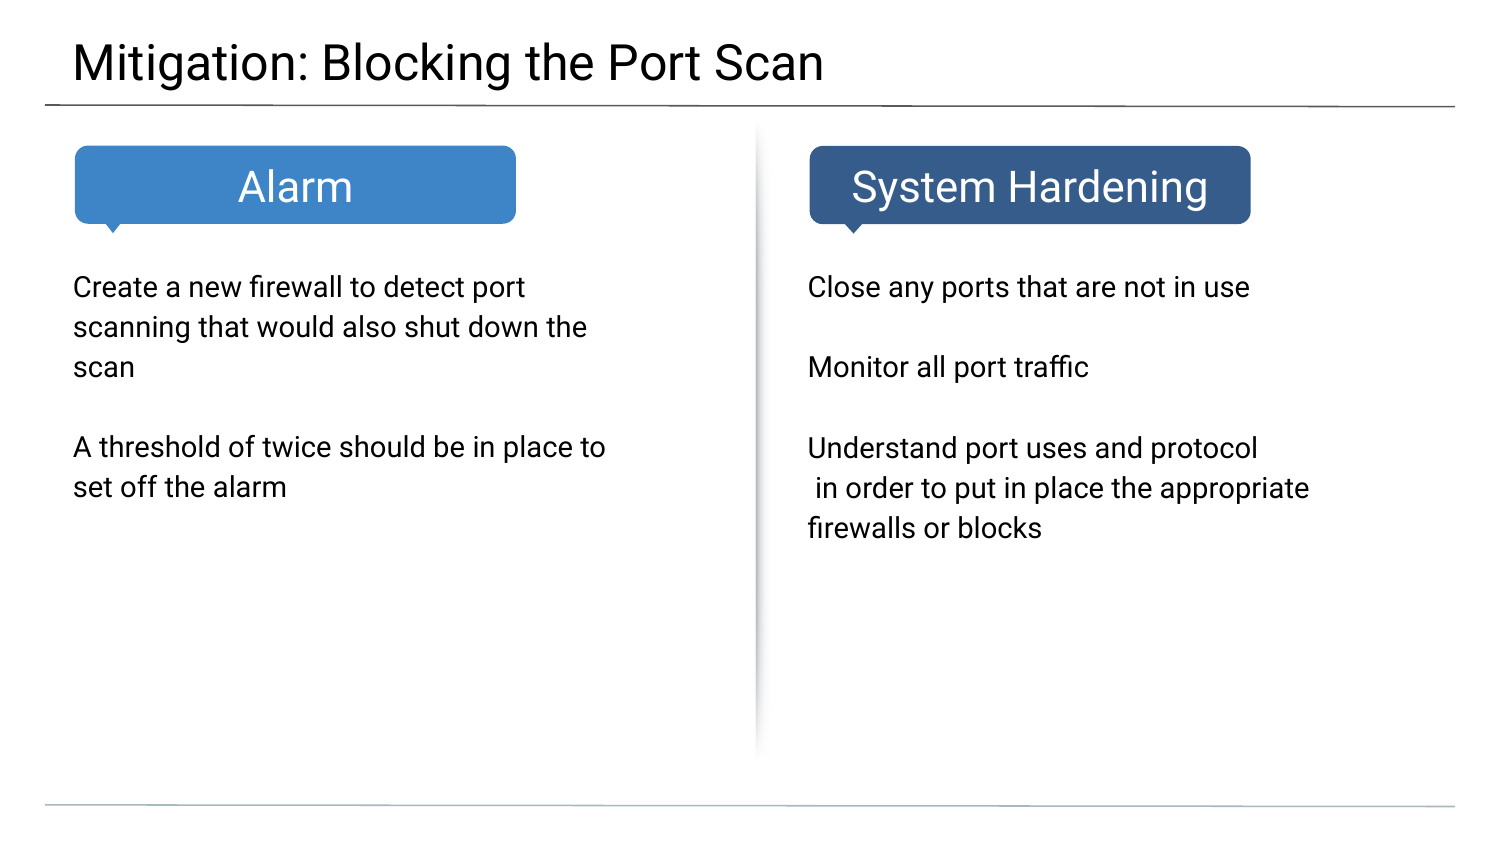

# Mitigation: Blocking the Port Scan
Create a new firewall to detect port scanning that would also shut down the scan

A threshold of twice should be in place to set off the alarm
Close any ports that are not in use

Monitor all port traffic

Understand port uses and protocol
 in order to put in place the appropriate
firewalls or blocks